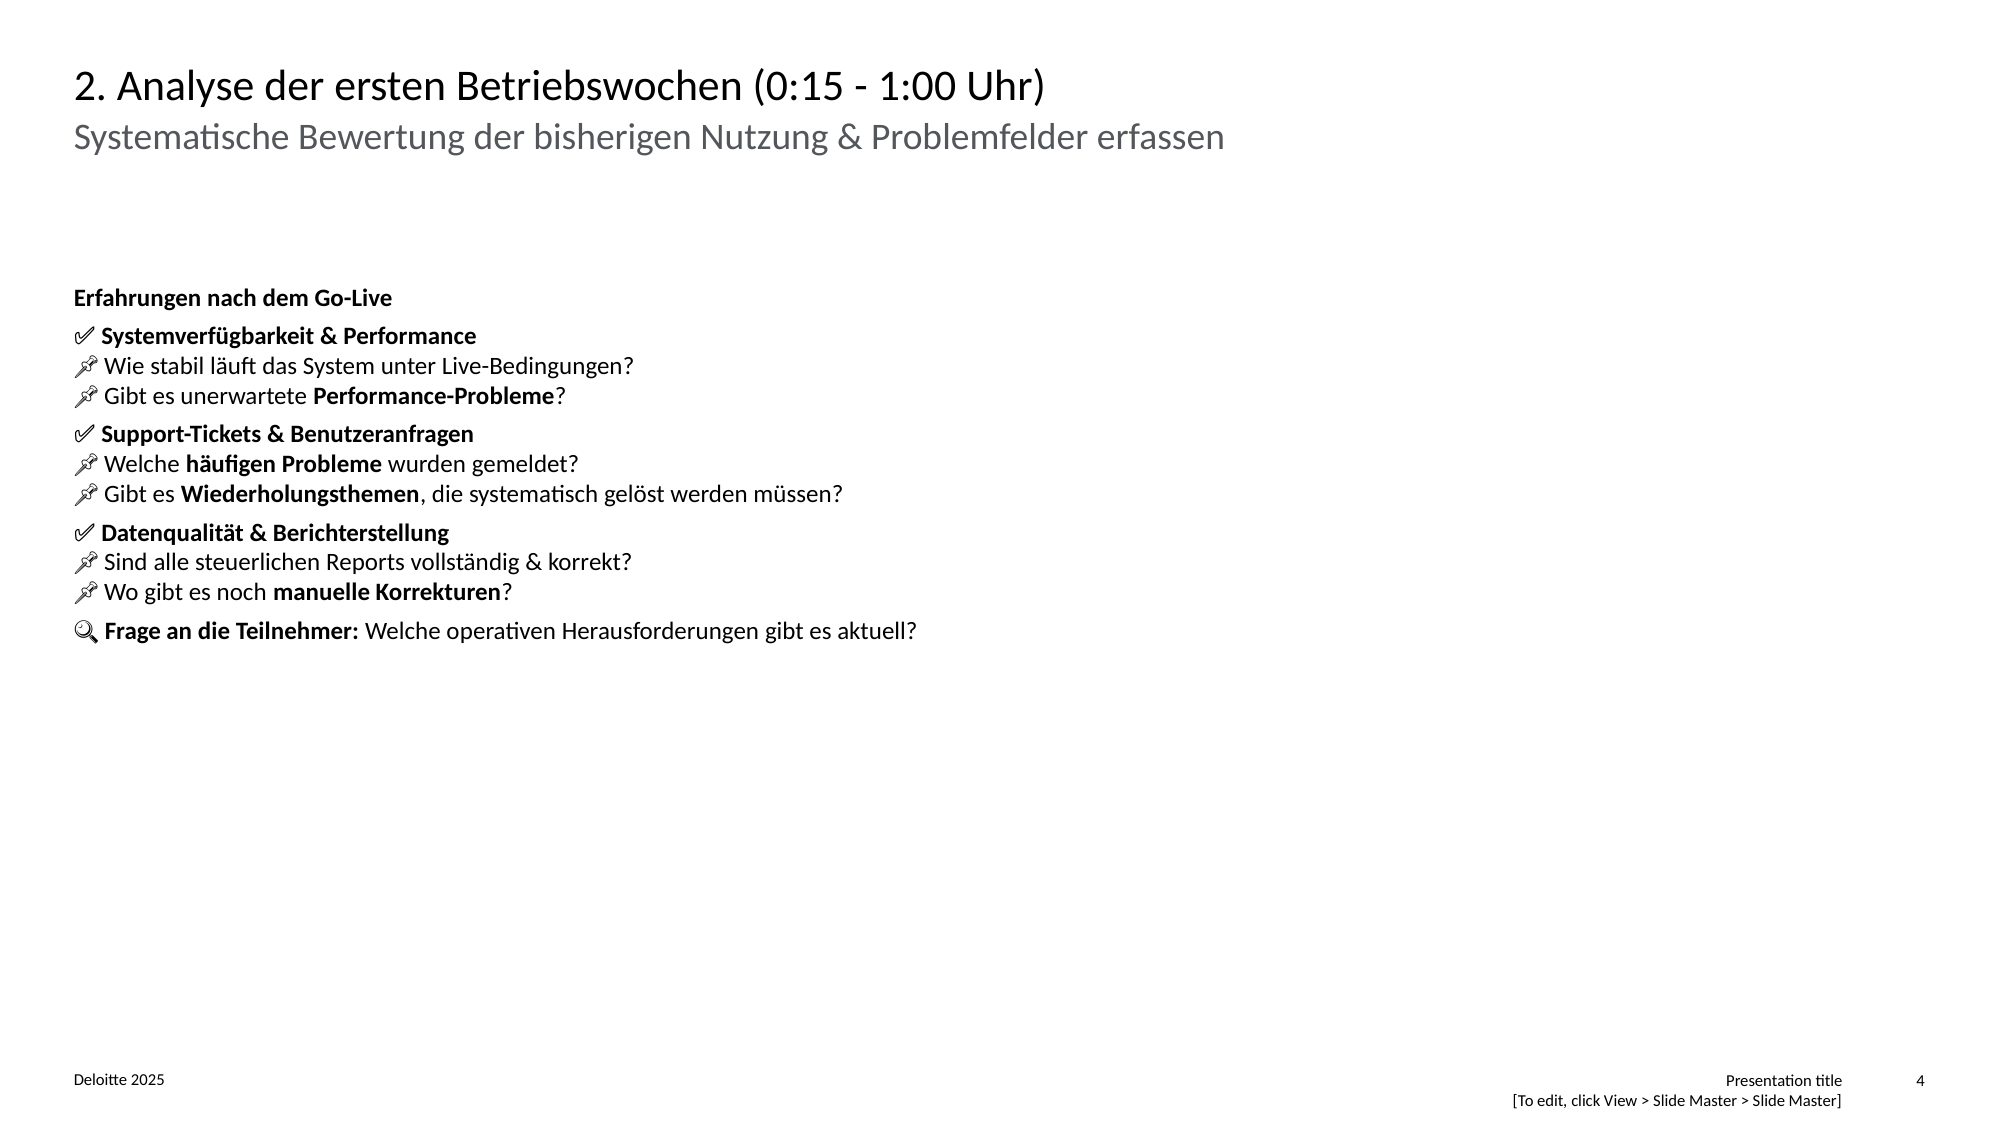

# 2. Analyse der ersten Betriebswochen (0:15 - 1:00 Uhr)
Systematische Bewertung der bisherigen Nutzung & Problemfelder erfassen
Erfahrungen nach dem Go-Live
✅ Systemverfügbarkeit & Performance
📌 Wie stabil läuft das System unter Live-Bedingungen?
📌 Gibt es unerwartete Performance-Probleme?
✅ Support-Tickets & Benutzeranfragen
📌 Welche häufigen Probleme wurden gemeldet?
📌 Gibt es Wiederholungsthemen, die systematisch gelöst werden müssen?
✅ Datenqualität & Berichterstellung
📌 Sind alle steuerlichen Reports vollständig & korrekt?
📌 Wo gibt es noch manuelle Korrekturen?
🔍 Frage an die Teilnehmer: Welche operativen Herausforderungen gibt es aktuell?